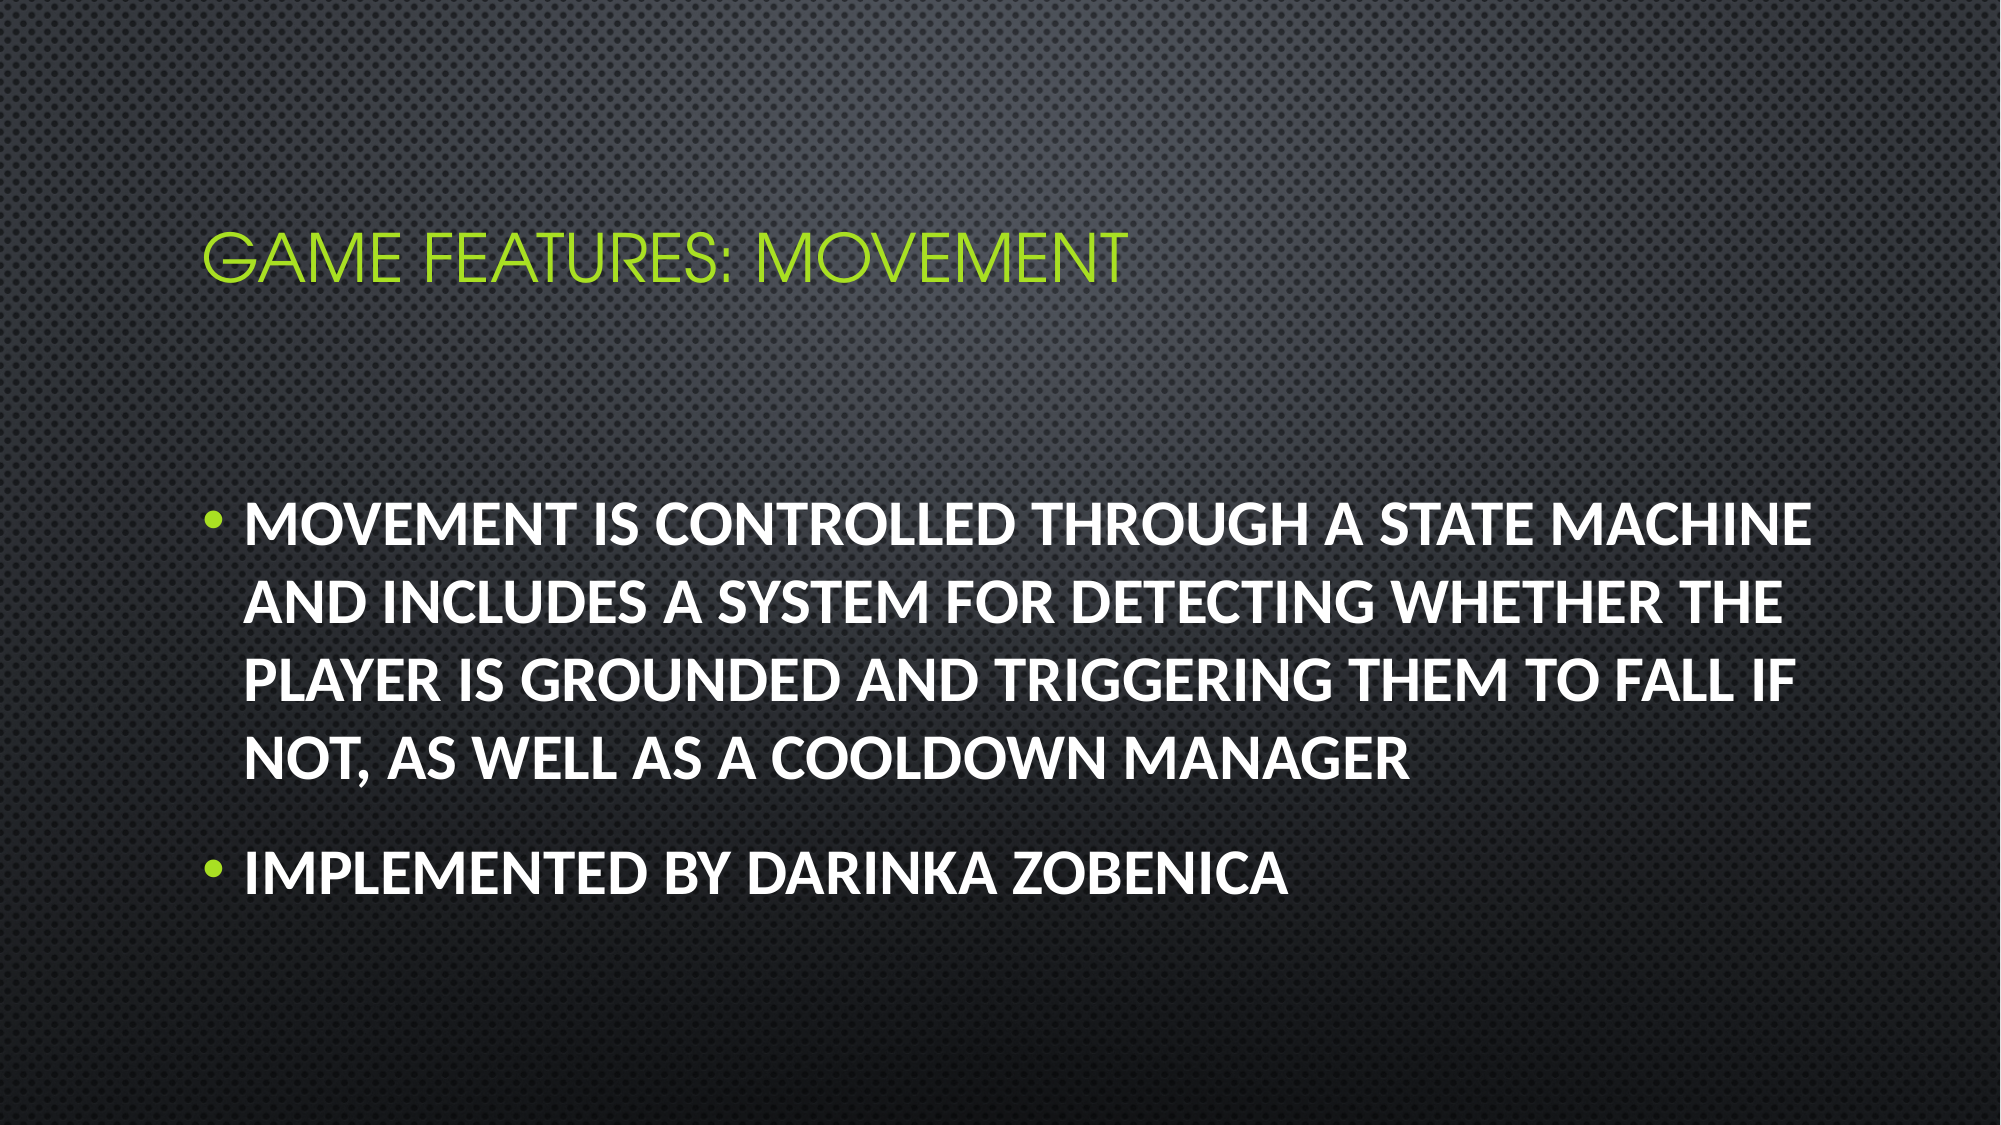

Game features: Movement
Movement is controlled through a state machine and includes a system for detecting whether the player is grounded and triggering them to fall if not, as well as a cooldown manager
Implemented by Darinka Zobenica